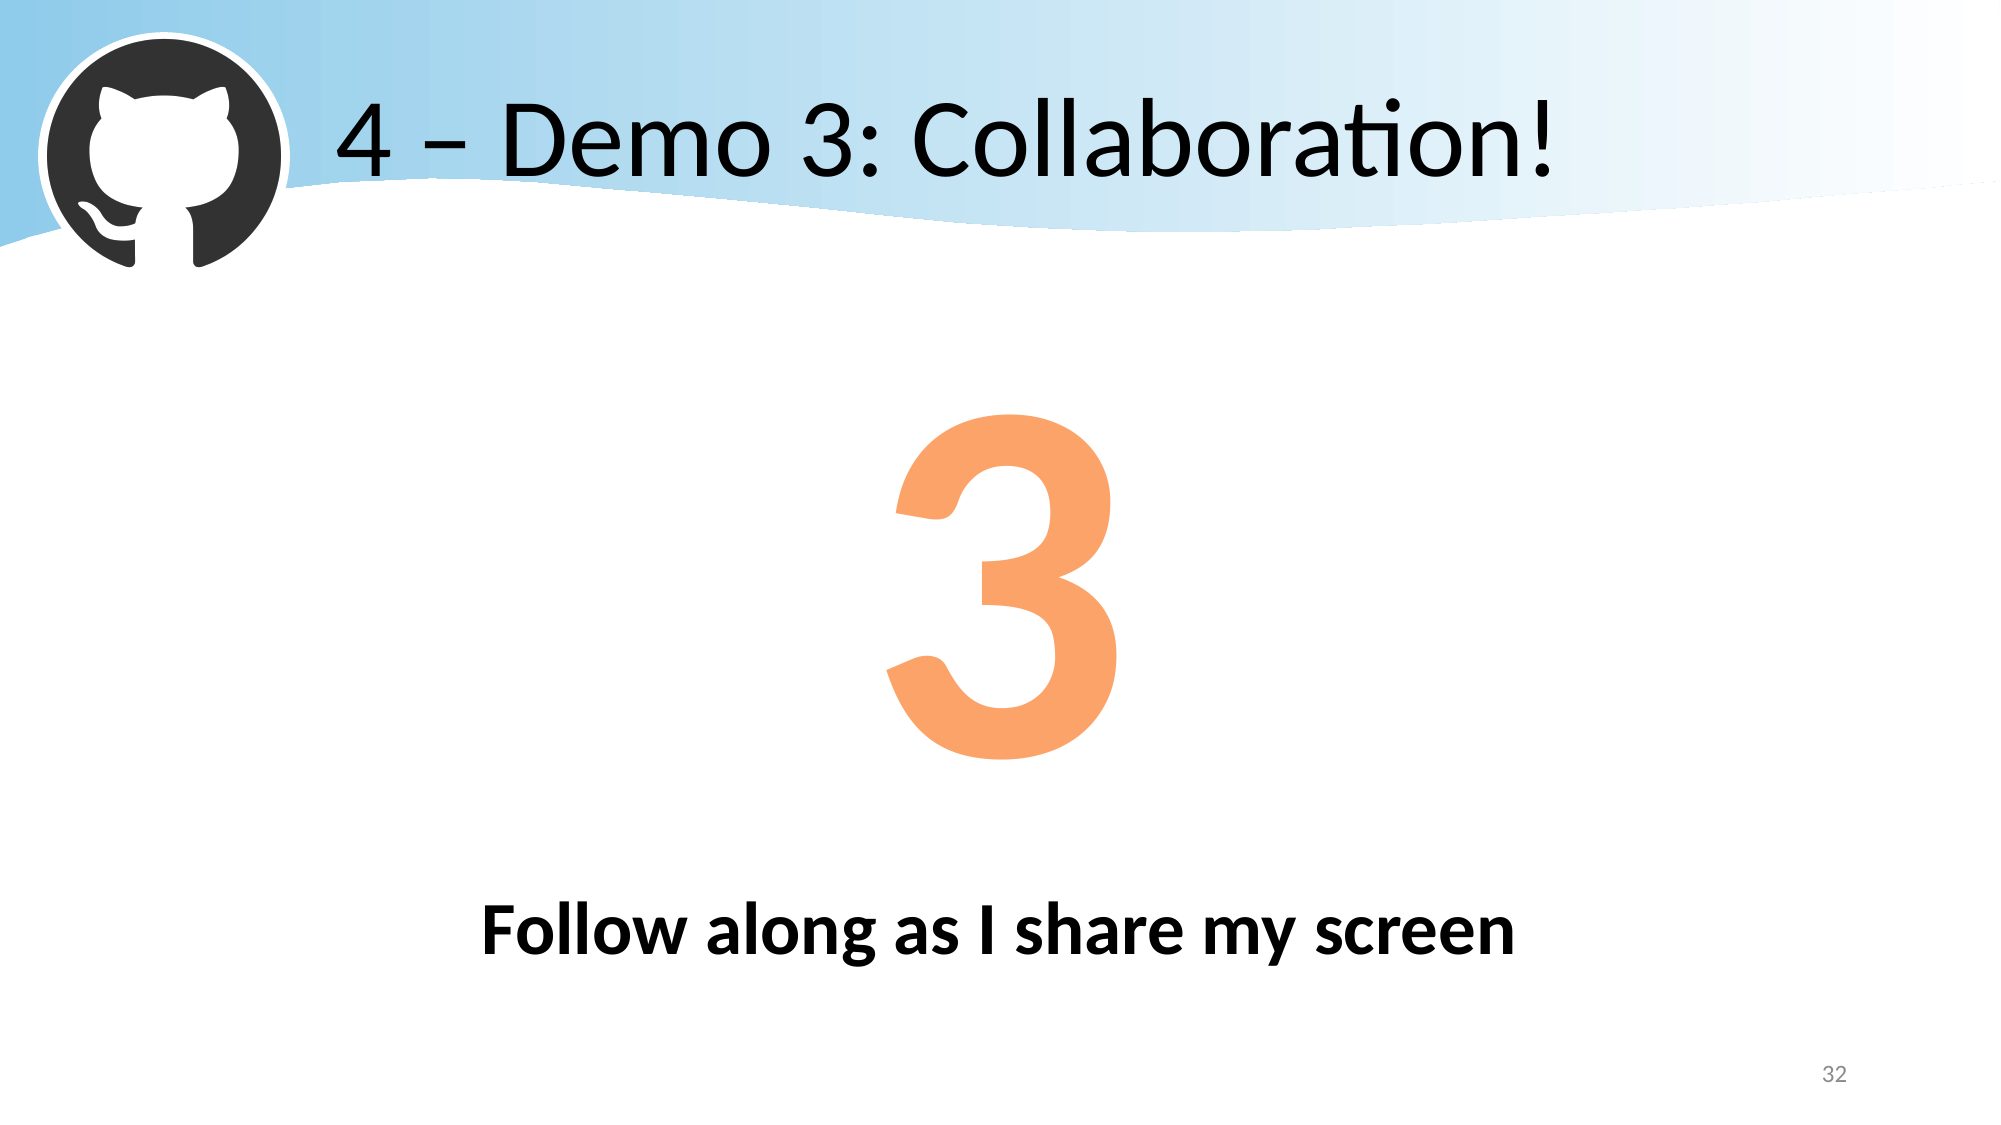

# 4 – Demo 3: Collaboration!
3
Follow along as I share my screen
32